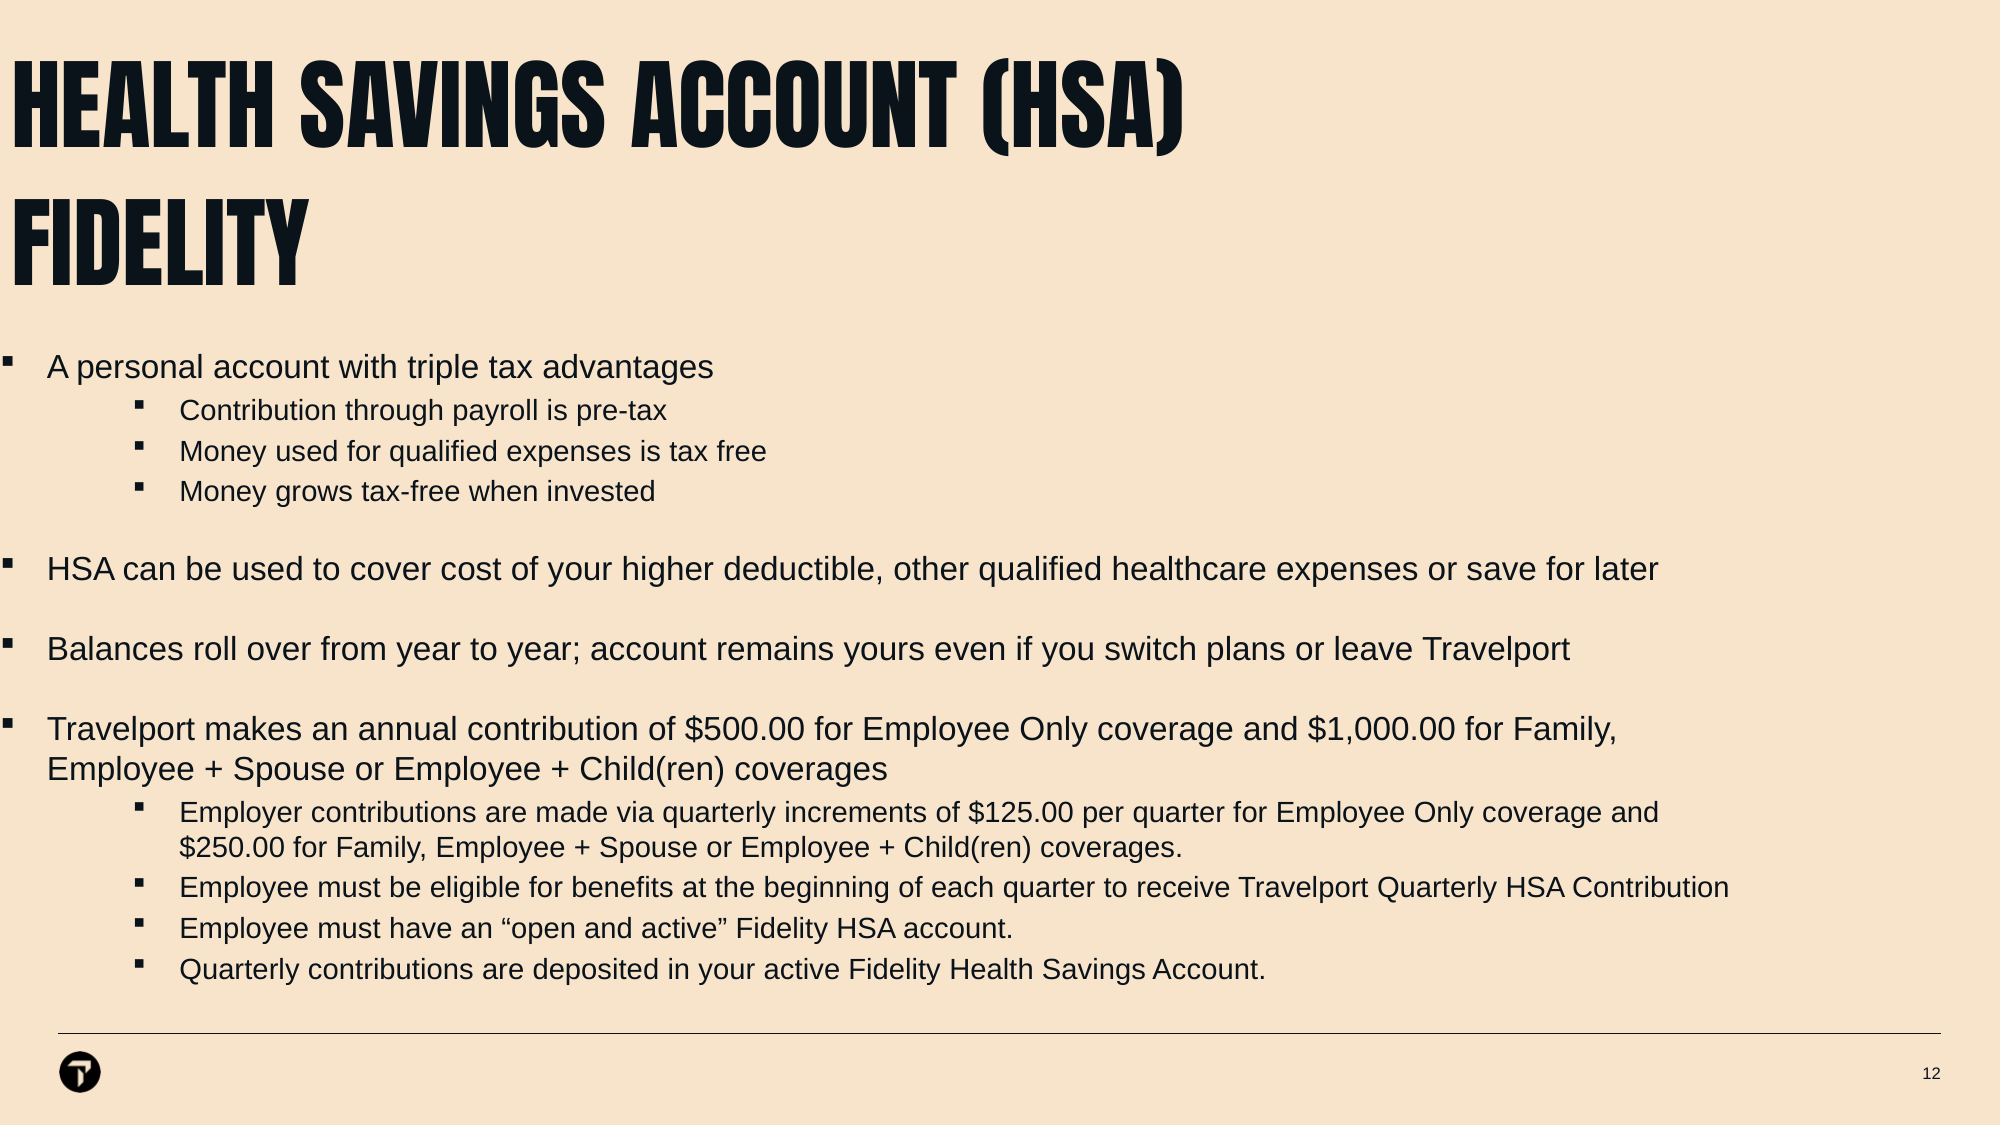

# Health savings account (hsa) fidelity

A personal account with triple tax advantages
Contribution through payroll is pre-tax
Money used for qualified expenses is tax free
Money grows tax-free when invested

HSA can be used to cover cost of your higher deductible, other qualified healthcare expenses or save for later

Balances roll over from year to year; account remains yours even if you switch plans or leave Travelport

Travelport makes an annual contribution of $500.00 for Employee Only coverage and $1,000.00 for Family, Employee + Spouse or Employee + Child(ren) coverages
Employer contributions are made via quarterly increments of $125.00 per quarter for Employee Only coverage and $250.00 for Family, Employee + Spouse or Employee + Child(ren) coverages.
Employee must be eligible for benefits at the beginning of each quarter to receive Travelport Quarterly HSA Contribution
Employee must have an “open and active” Fidelity HSA account.
Quarterly contributions are deposited in your active Fidelity Health Savings Account.

12